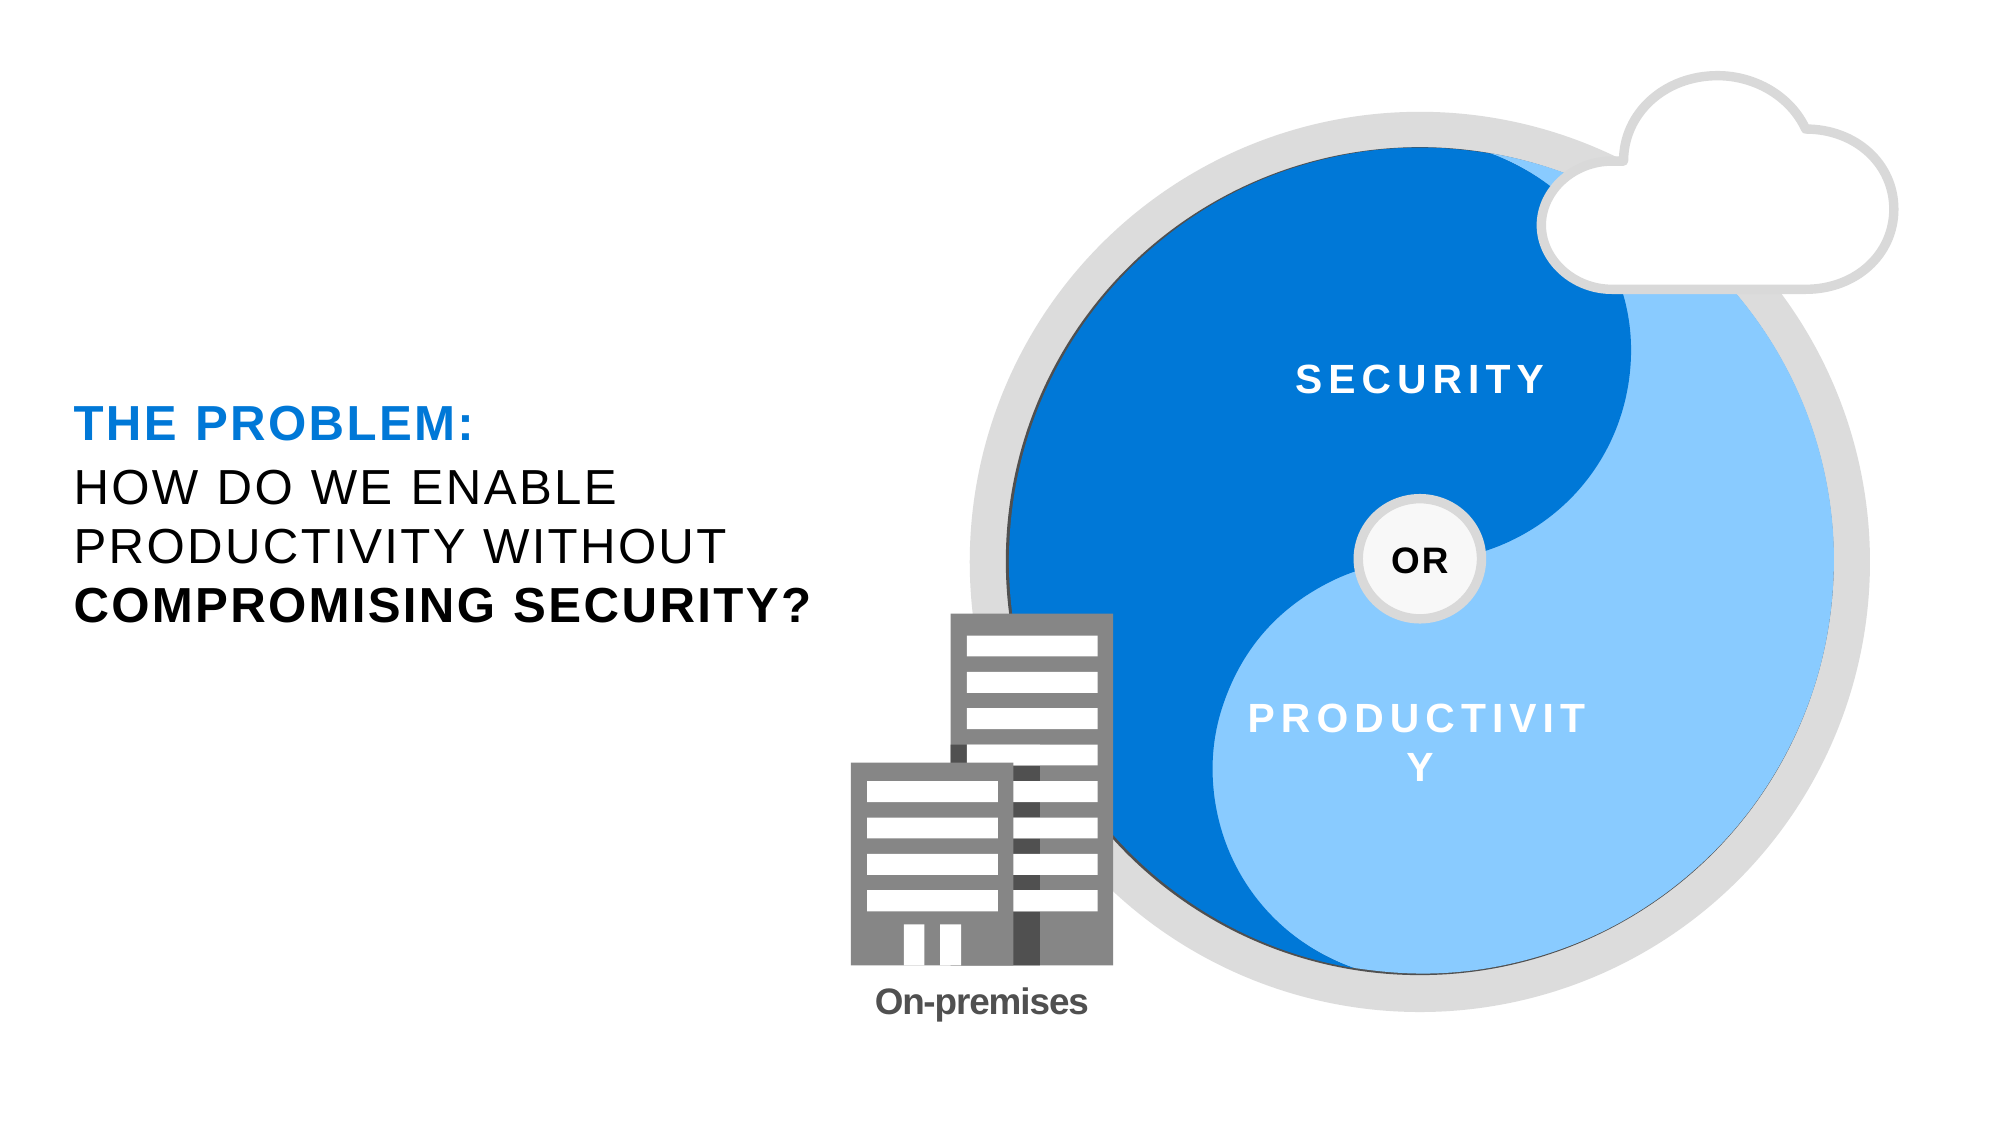

SECURITY
THE PROBLEM:
# How do we enable productivity without compromising security?
OR

On-premises
OPPORTUNITY
Productivity